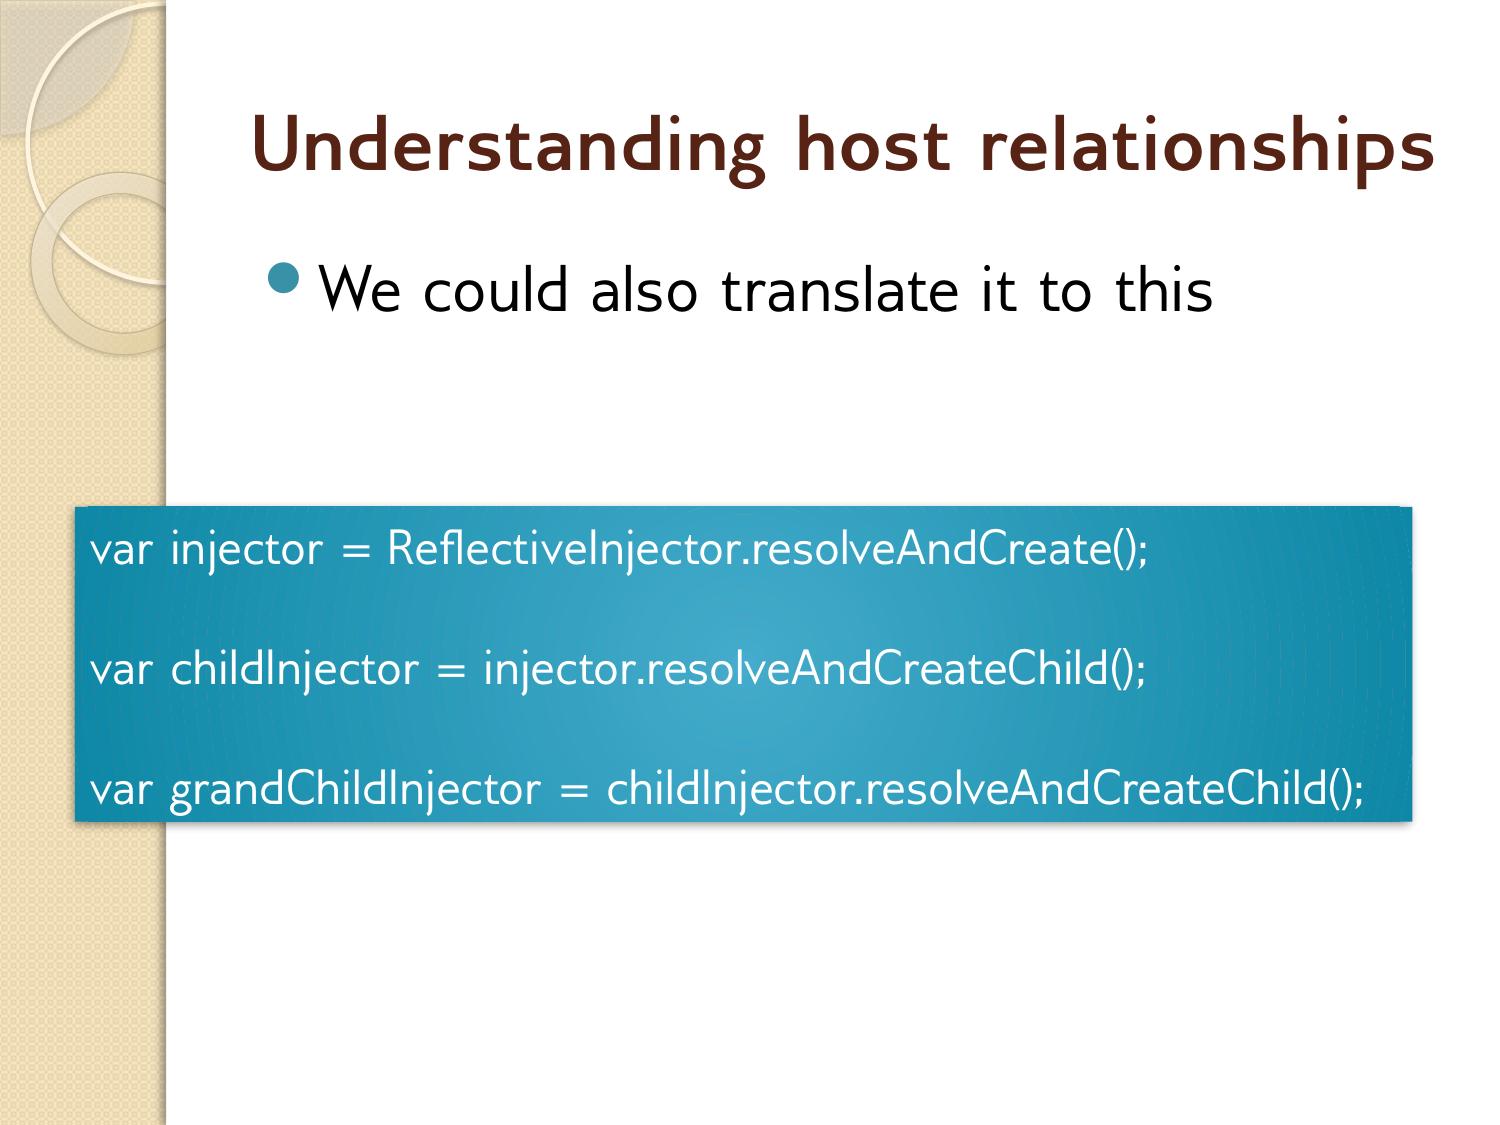

# Understanding host relationships
We could also translate it to this
var injector = ReflectiveInjector.resolveAndCreate();

var childInjector = injector.resolveAndCreateChild();

var grandChildInjector = childInjector.resolveAndCreateChild();